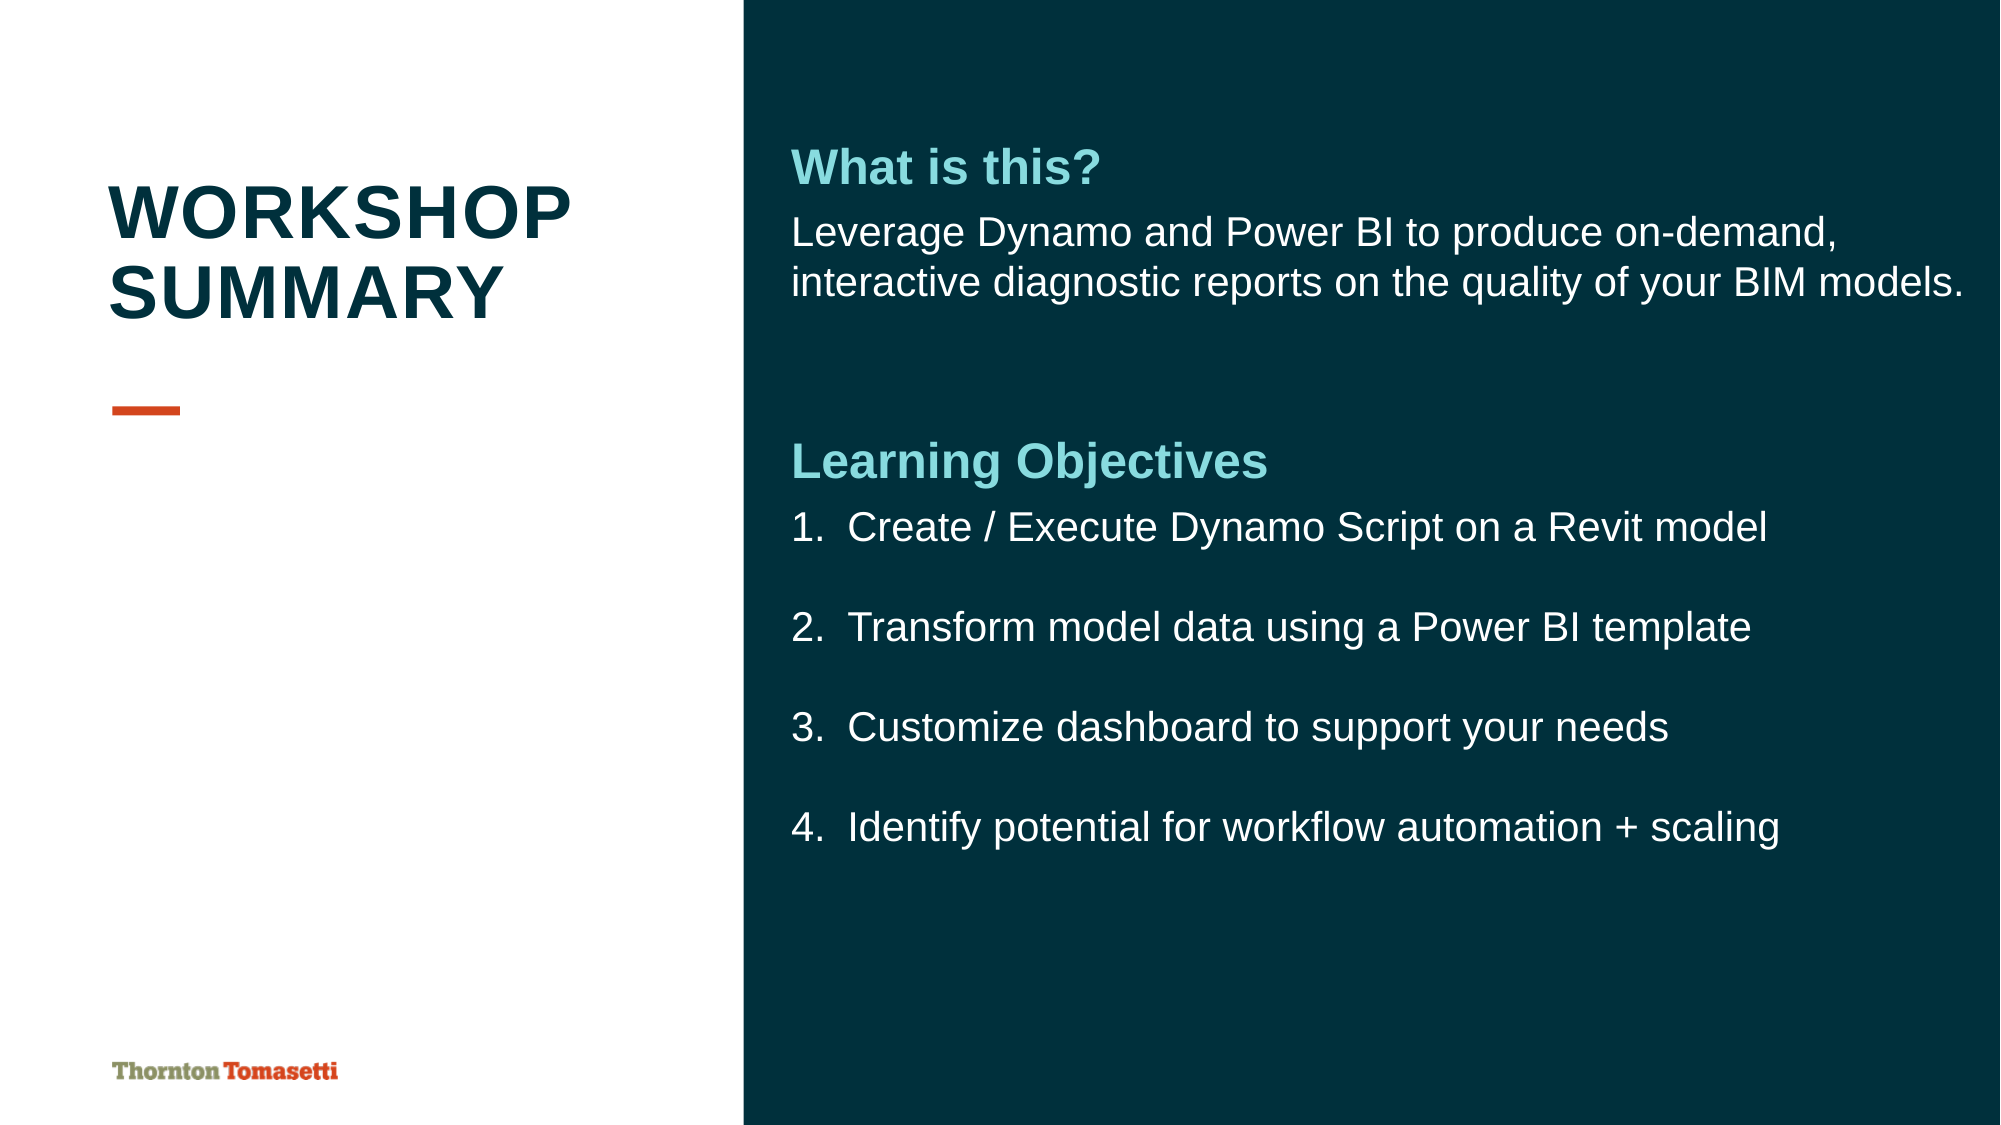

What is this?
Leverage Dynamo and Power BI to produce on-demand, interactive diagnostic reports on the quality of your BIM models.
# Workshop Summary

Learning Objectives
Create / Execute Dynamo Script on a Revit model

Transform model data using a Power BI template

Customize dashboard to support your needs

Identify potential for workflow automation + scaling